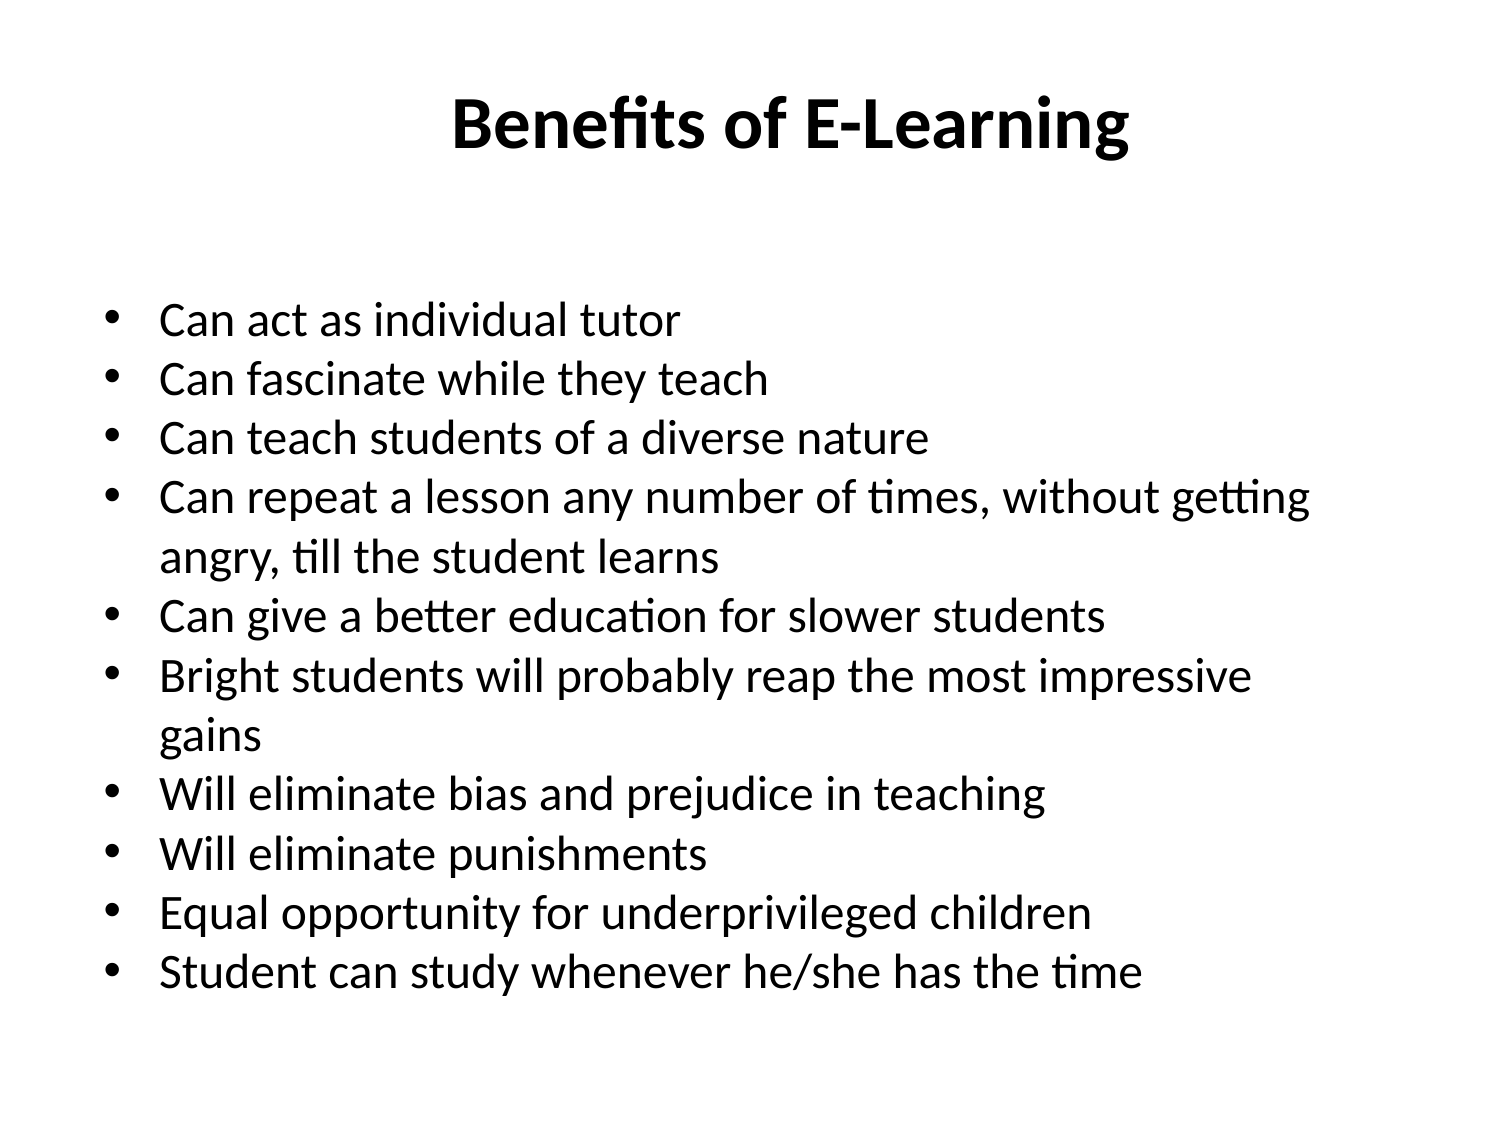

# Benefits of E-Learning
Can act as individual tutor
Can fascinate while they teach
Can teach students of a diverse nature
Can repeat a lesson any number of times, without getting angry, till the student learns
Can give a better education for slower students
Bright students will probably reap the most impressive gains
Will eliminate bias and prejudice in teaching
Will eliminate punishments
Equal opportunity for underprivileged children
Student can study whenever he/she has the time